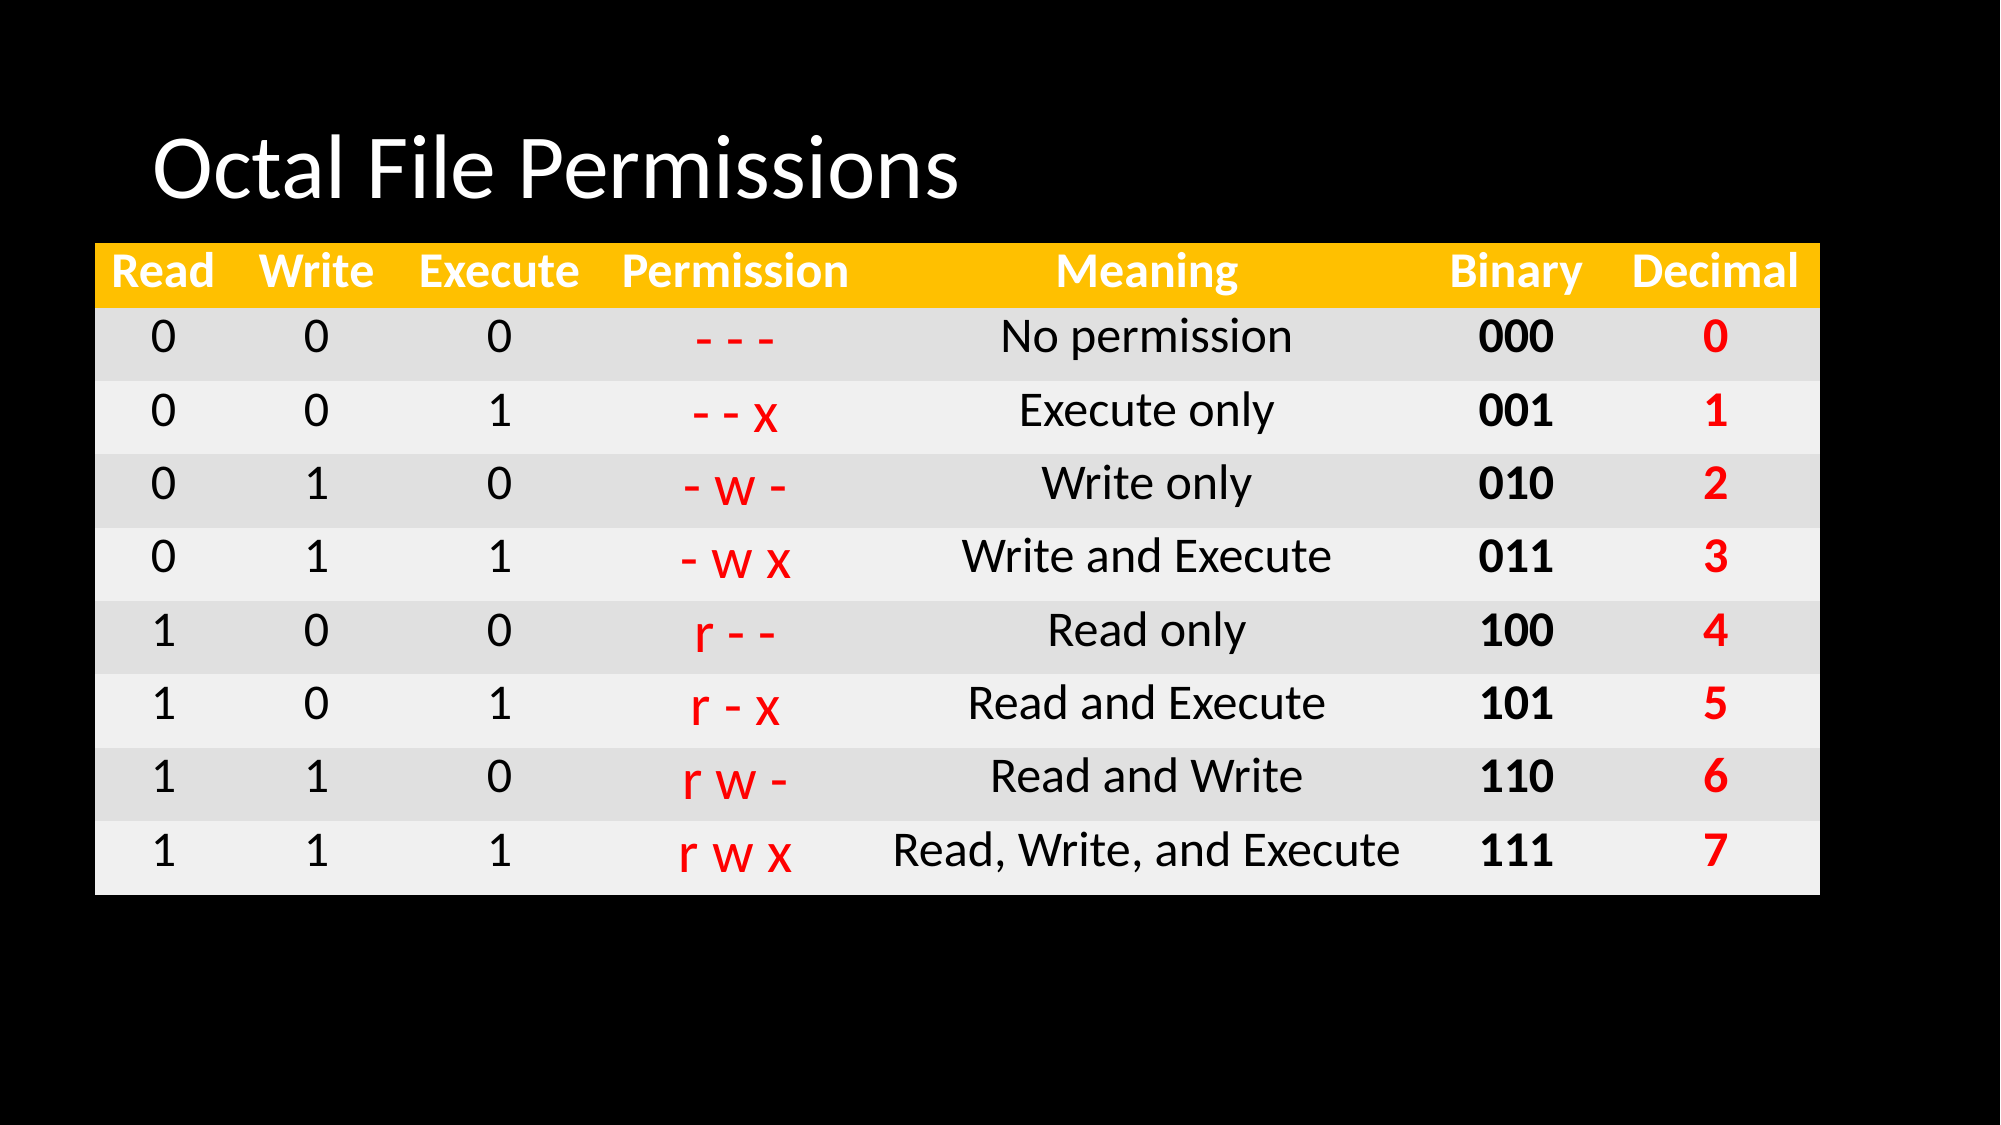

# Octal File Permissions
| Read | Write | Execute | Permission | Meaning | Binary | Decimal |
| --- | --- | --- | --- | --- | --- | --- |
| 0 | 0 | 0 | - - - | No permission | 000 | 0 |
| 0 | 0 | 1 | - - x | Execute only | 001 | 1 |
| 0 | 1 | 0 | - w - | Write only | 010 | 2 |
| 0 | 1 | 1 | - w x | Write and Execute | 011 | 3 |
| 1 | 0 | 0 | r - - | Read only | 100 | 4 |
| 1 | 0 | 1 | r - x | Read and Execute | 101 | 5 |
| 1 | 1 | 0 | r w - | Read and Write | 110 | 6 |
| 1 | 1 | 1 | r w x | Read, Write, and Execute | 111 | 7 |